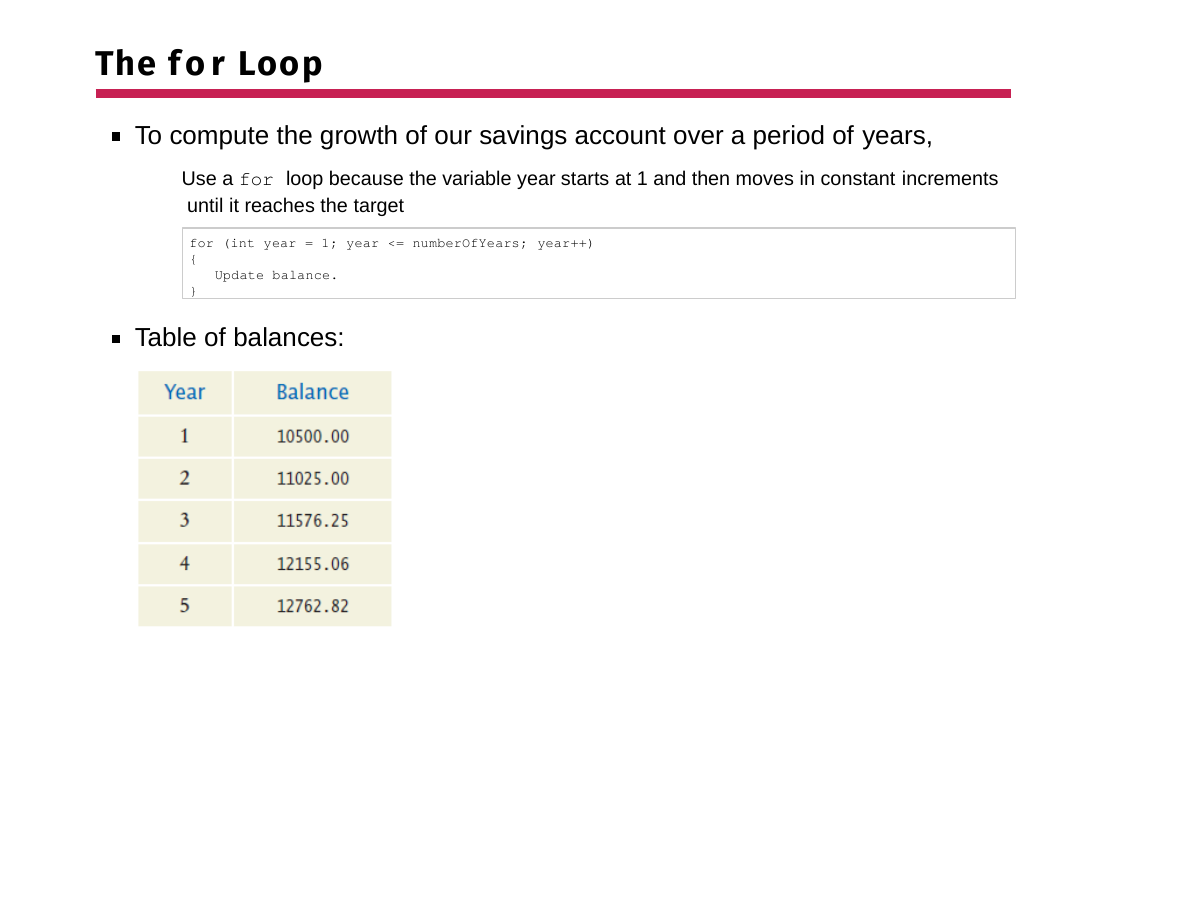

# The for Loop
To compute the growth of our savings account over a period of years,
Use a for loop because the variable year starts at 1 and then moves in constant increments  until it reaches the target

for (int year = 1; year <= numberOfYears; year++)
{
Update balance.
}
Table of balances: